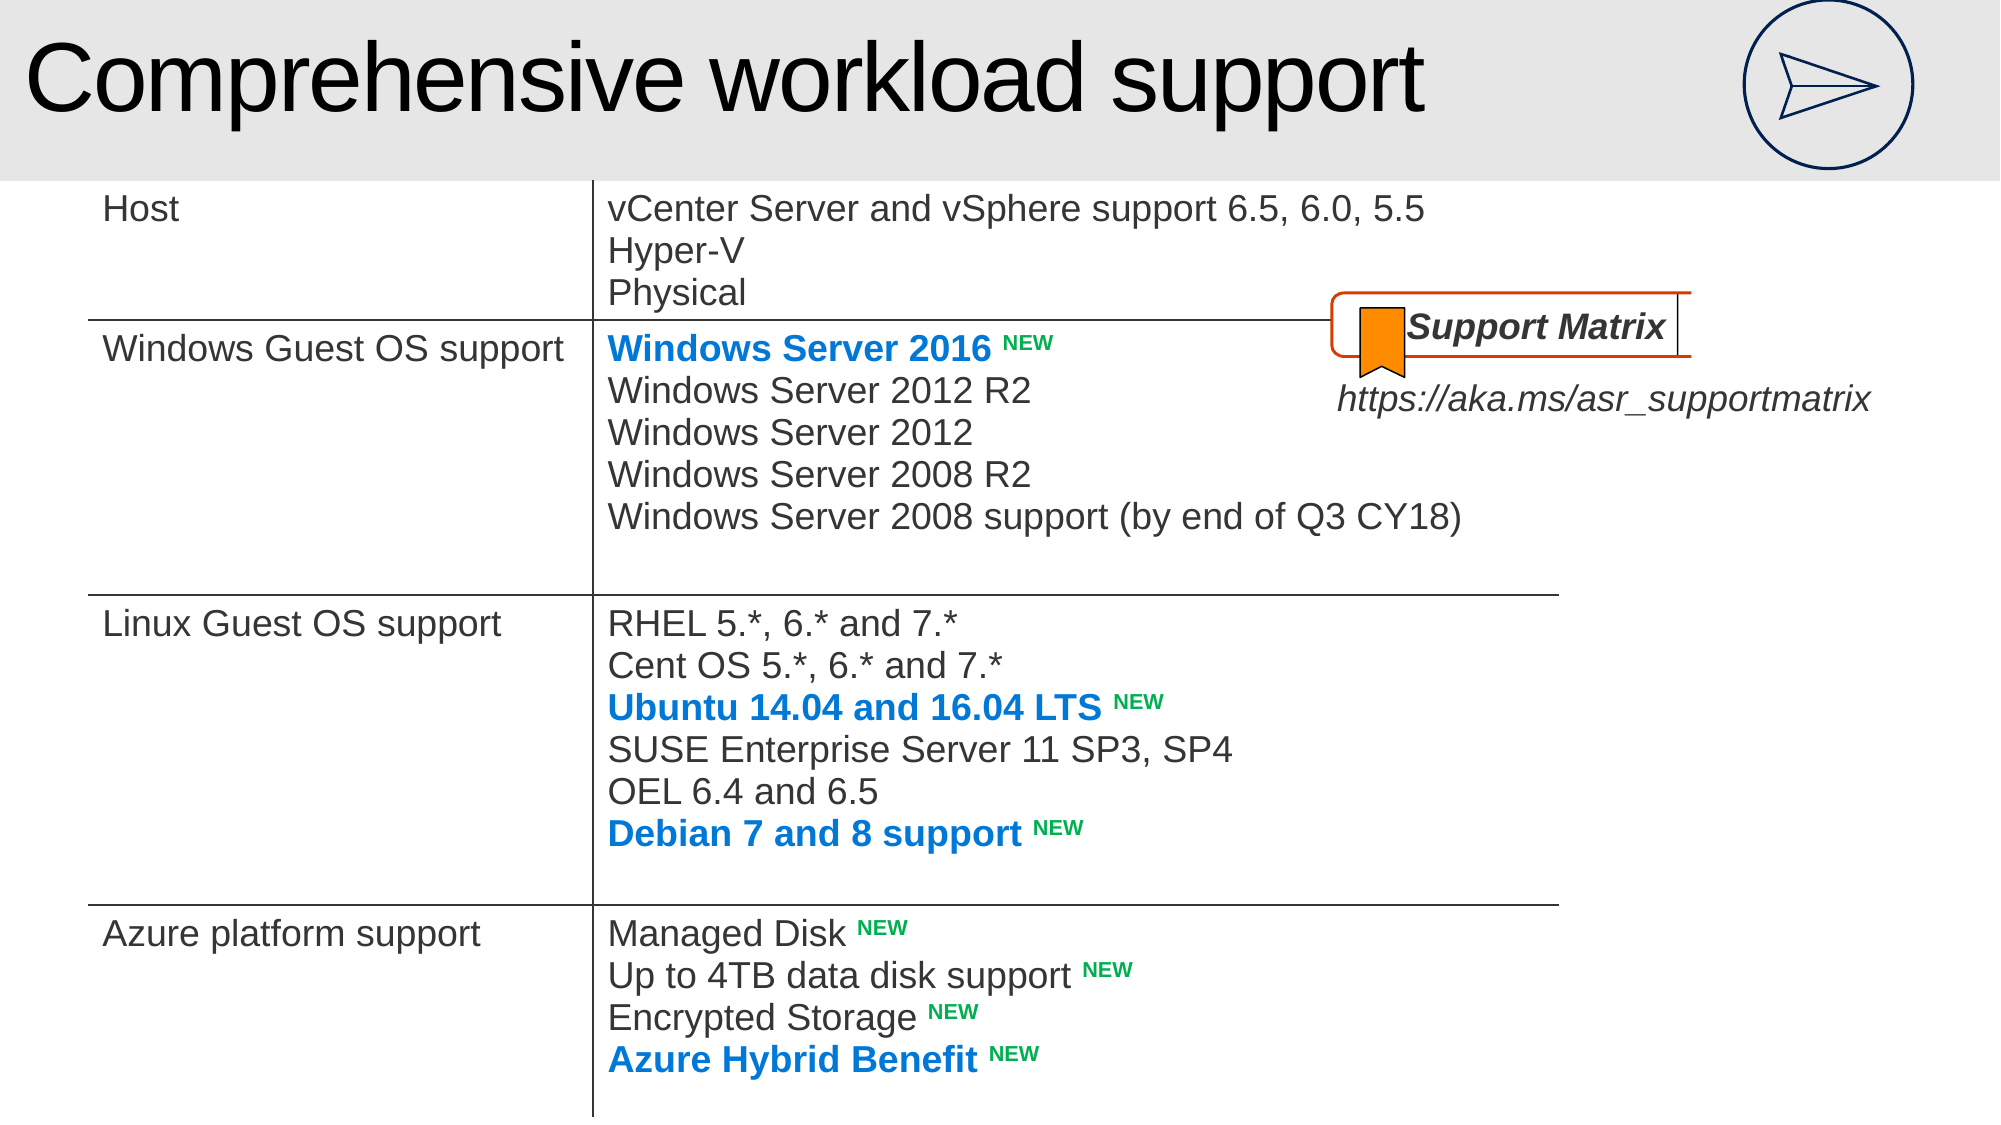

# Comprehensive workload support

| Host | vCenter Server and vSphere support 6.5, 6.0, 5.5 Hyper-V Physical |
| --- | --- |
| Windows Guest OS support | Windows Server 2016 NEW Windows Server 2012 R2 Windows Server 2012 Windows Server 2008 R2  Windows Server 2008 support (by end of Q3 CY18) |
| Linux Guest OS support | RHEL 5.\*, 6.\* and 7.\*  Cent OS 5.\*, 6.\* and 7.\*  Ubuntu 14.04 and 16.04 LTS NEW SUSE Enterprise Server 11 SP3, SP4 OEL 6.4 and 6.5 Debian 7 and 8 support NEW |
| Azure platform support | Managed Disk NEW Up to 4TB data disk support NEW Encrypted Storage NEW Azure Hybrid Benefit NEW |

Support Matrix
https://aka.ms/asr_supportmatrix